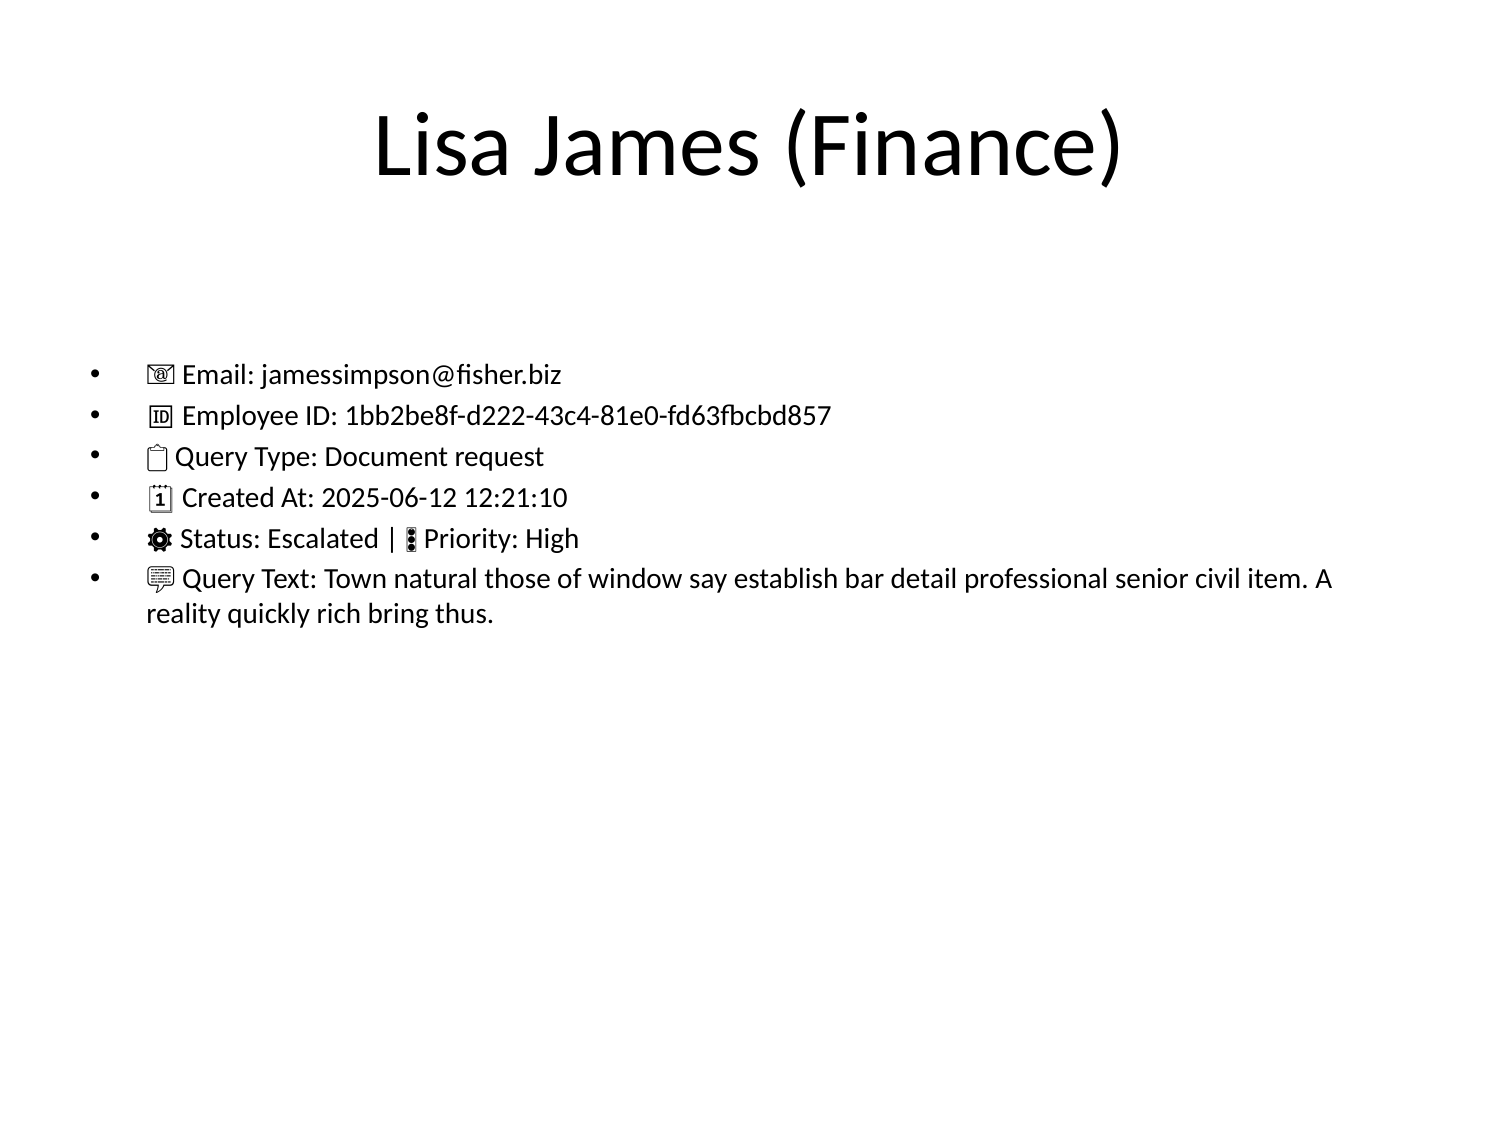

# Lisa James (Finance)

📧 Email: jamessimpson@fisher.biz
🆔 Employee ID: 1bb2be8f-d222-43c4-81e0-fd63fbcbd857
📋 Query Type: Document request
🗓 Created At: 2025-06-12 12:21:10
⚙ Status: Escalated | 🚦 Priority: High
💬 Query Text: Town natural those of window say establish bar detail professional senior civil item. A reality quickly rich bring thus.